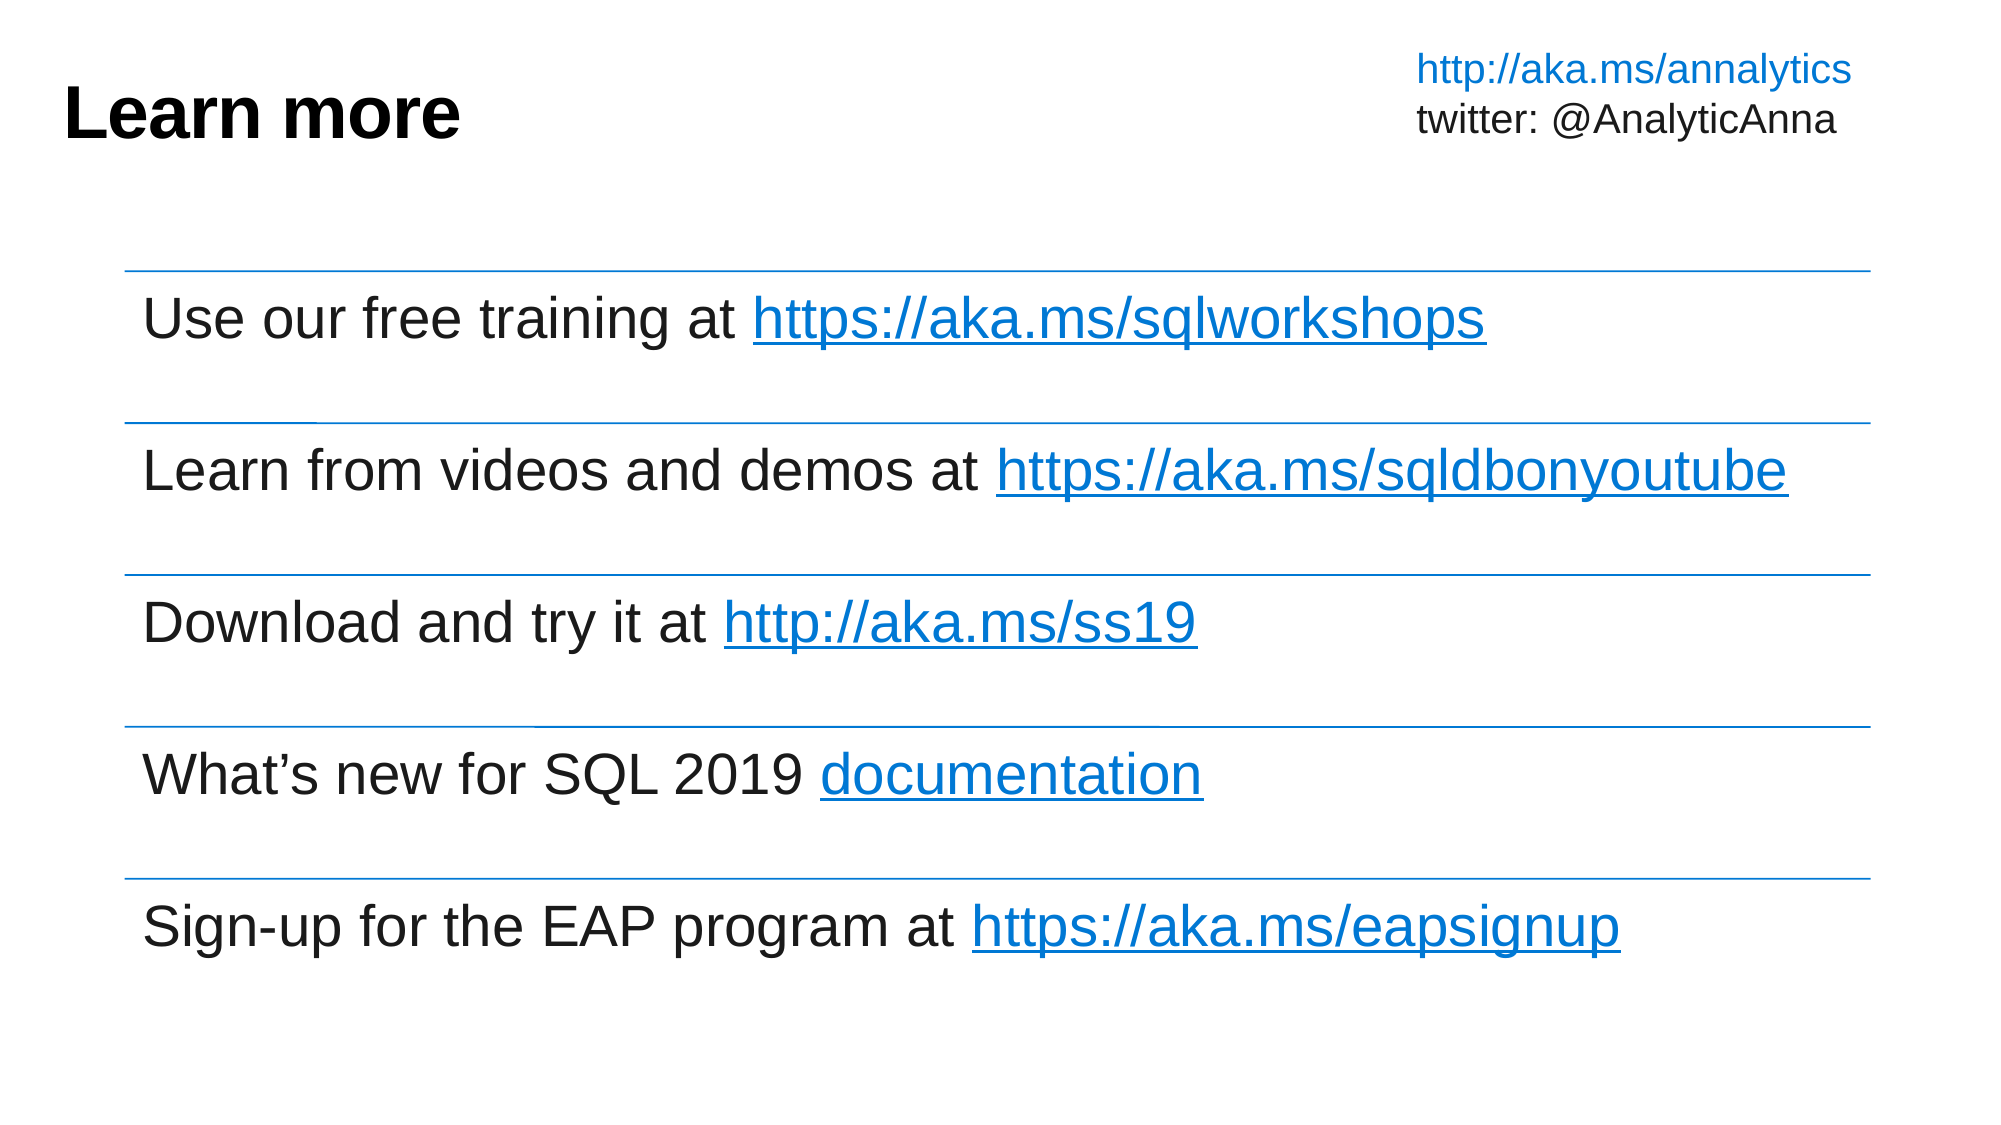

http://aka.ms/annalytics
twitter: @AnalyticAnna
# Learn more
Use our free training at https://aka.ms/sqlworkshops
Learn from videos and demos at https://aka.ms/sqldbonyoutube
Download and try it at http://aka.ms/ss19
What’s new for SQL 2019 documentation
Sign-up for the EAP program at https://aka.ms/eapsignup